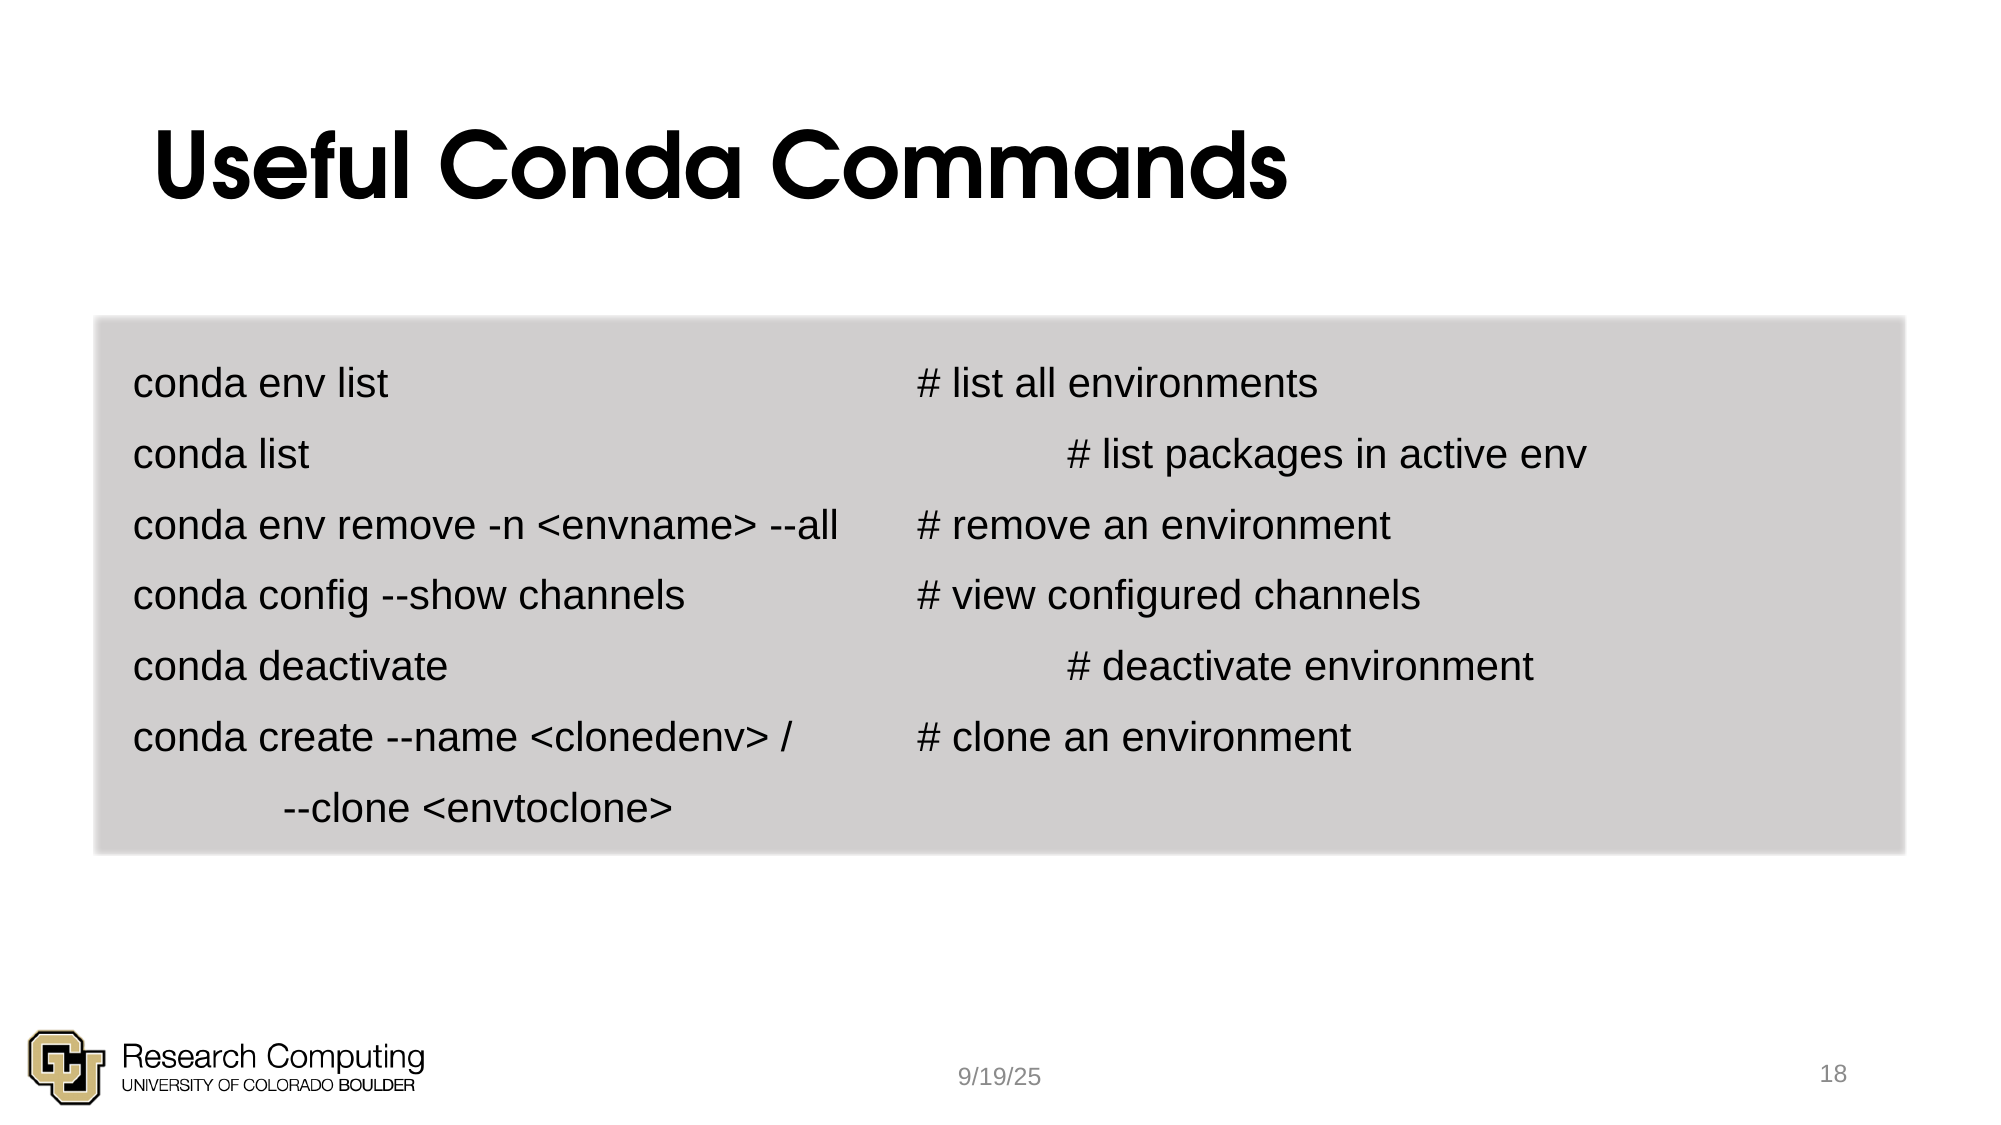

# Useful Conda Commands

conda env list				   # list all environments
conda list					   # list packages in active env
conda env remove -n <envname> --all	   # remove an environment
conda config --show channels		   # view configured channels
conda deactivate 				   # deactivate environment
conda create --name <clonedenv> /	   # clone an environment
	--clone <envtoclone>

18
9/19/25